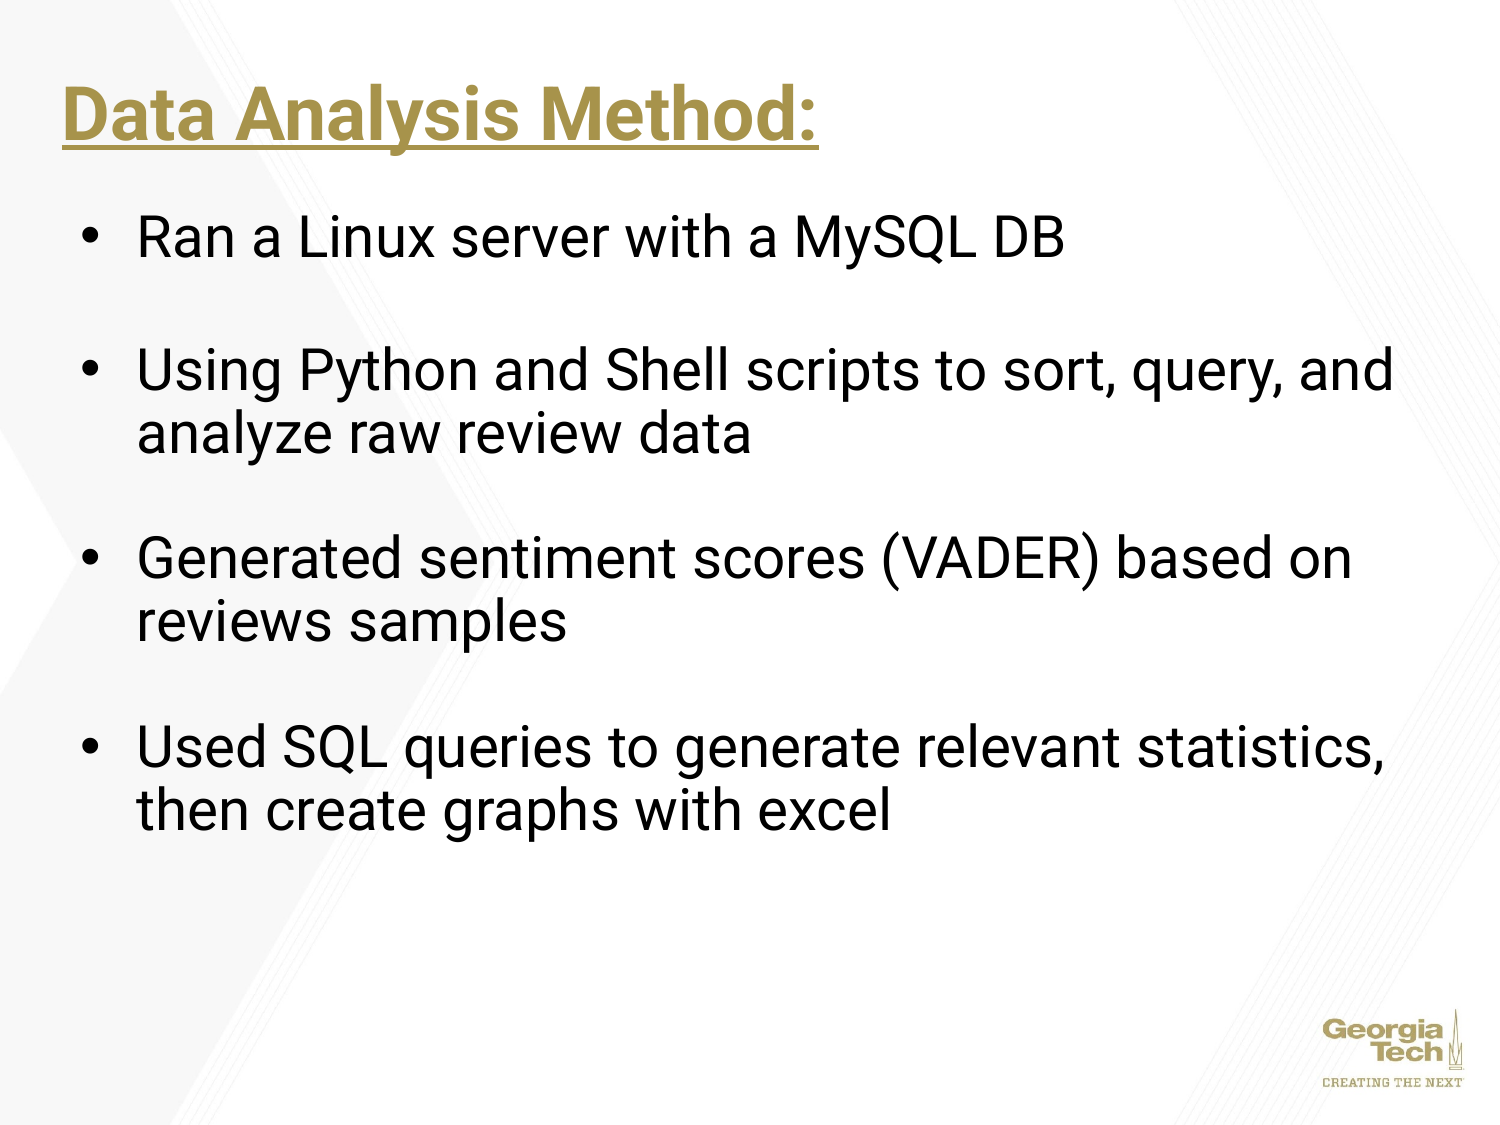

# Data Analysis Method:
Ran a Linux server with a MySQL DB
Using Python and Shell scripts to sort, query, and analyze raw review data
Generated sentiment scores (VADER) based on reviews samples
Used SQL queries to generate relevant statistics, then create graphs with excel